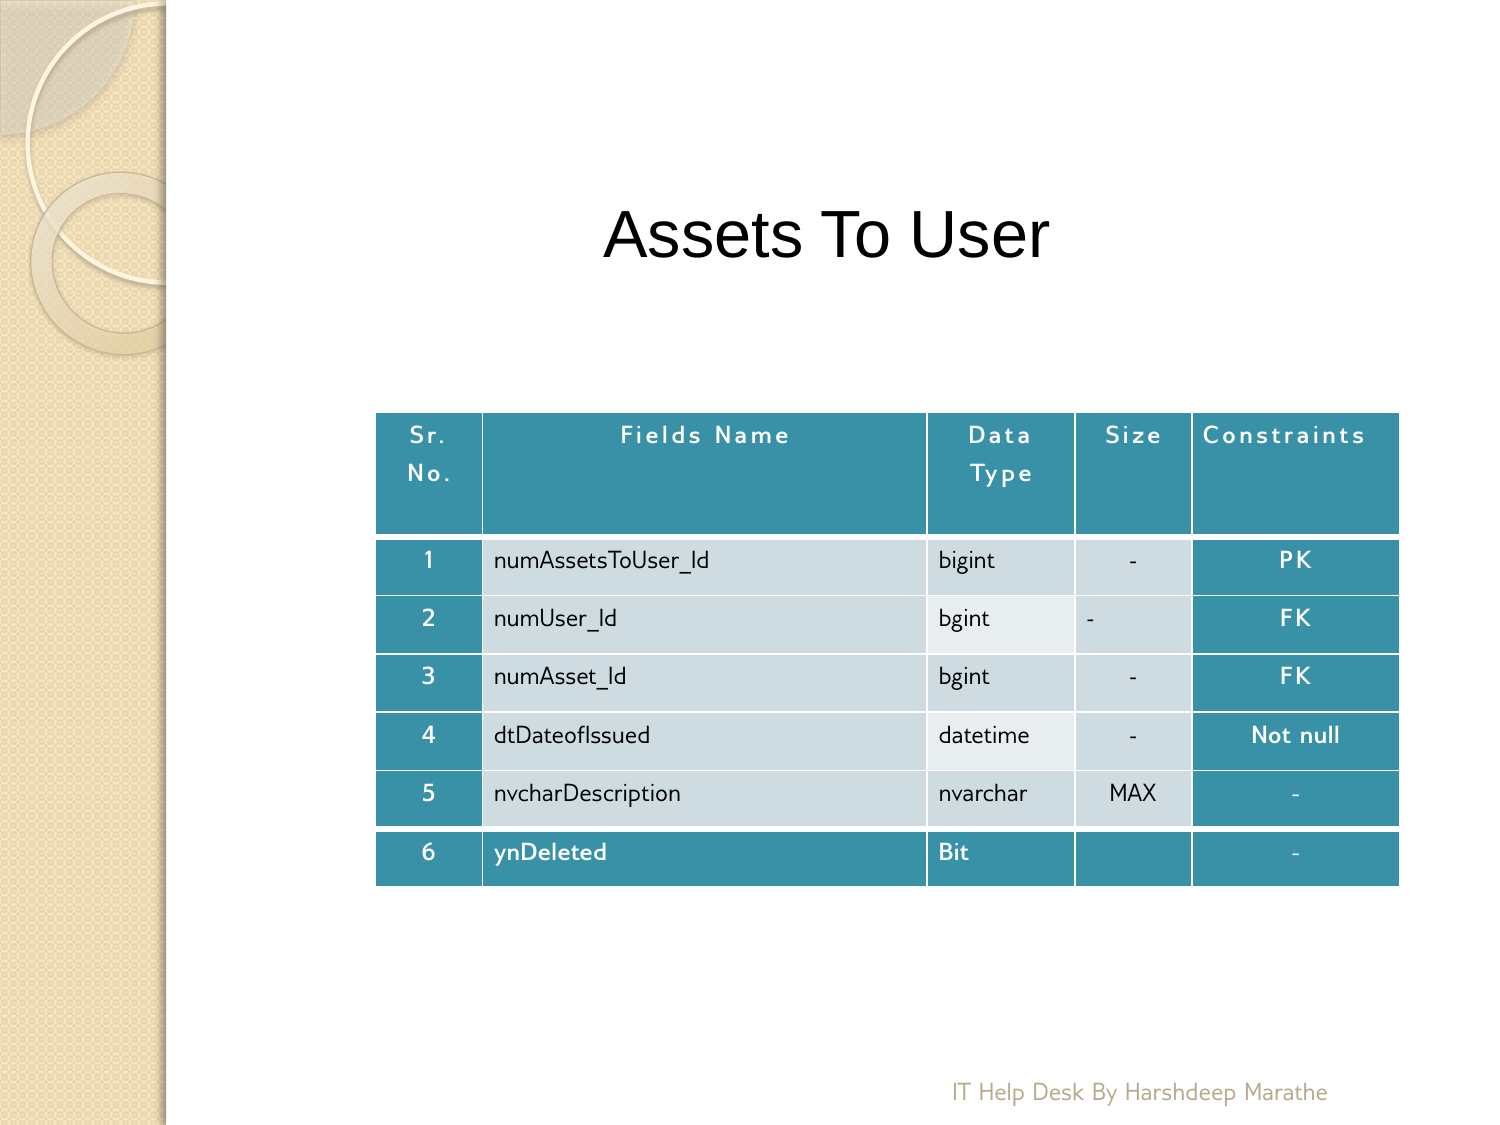

# Assets To User
| Sr. No. | Fields Name | Data Type | Size | Constraints |
| --- | --- | --- | --- | --- |
| 1 | numAssetsToUser\_Id | bigint | - | PK |
| 2 | numUser\_Id | bgint | - | FK |
| 3 | numAsset\_Id | bgint | - | FK |
| 4 | dtDateofIssued | datetime | - | Not null |
| 5 | nvcharDescription | nvarchar | MAX | - |
| 6 | ynDeleted | Bit |  | - |
IT Help Desk By Harshdeep Marathe